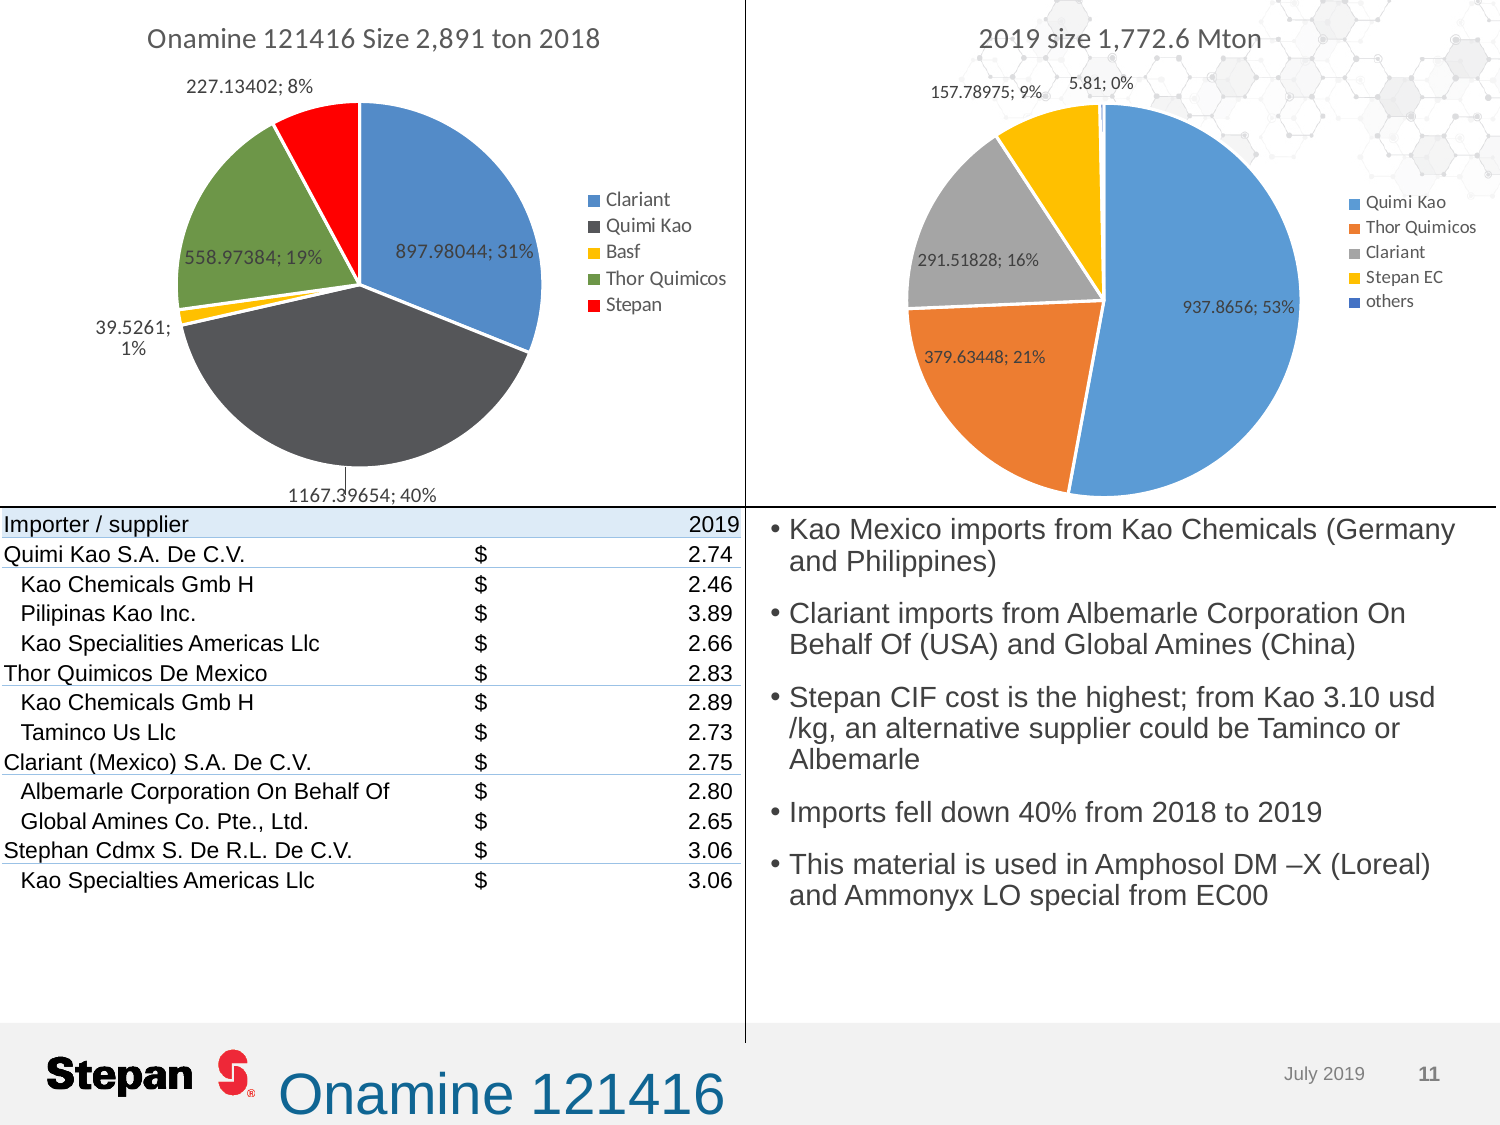

### Chart: Onamine 121416 Size 2,891 ton 2018

| Category |  |
|---|---|
| Clariant | 897.9804399999999 |
| Quimi Kao | 1167.3965400000006 |
| Basf | 39.5261 |
| Thor Quimicos | 558.9738399999999 |
| Stepan | 227.13402 |

### Chart: 2019 size 1,772.6 Mton

| Category |  |
|---|---|
| Quimi Kao | 937.8656000000001 |
| Thor Quimicos | 379.63448000000005 |
| Clariant | 291.51828 |
| Stepan EC | 157.78975 |
| others | 5.81 |
Kao Mexico imports from Kao Chemicals (Germany and Philippines)
Clariant imports from Albemarle Corporation On Behalf Of (USA) and Global Amines (China)
Stepan CIF cost is the highest; from Kao 3.10 usd /kg, an alternative supplier could be Taminco or Albemarle
Imports fell down 40% from 2018 to 2019
This material is used in Amphosol DM –X (Loreal) and Ammonyx LO special from EC00

| Importer / supplier | 2019 |
| --- | --- |
| Quimi Kao S.A. De C.V. | $ 2.74 |
| Kao Chemicals Gmb H | $ 2.46 |
| Pilipinas Kao Inc. | $ 3.89 |
| Kao Specialities Americas Llc | $ 2.66 |
| Thor Quimicos De Mexico | $ 2.83 |
| Kao Chemicals Gmb H | $ 2.89 |
| Taminco Us Llc | $ 2.73 |
| Clariant (Mexico) S.A. De C.V. | $ 2.75 |
| Albemarle Corporation On Behalf Of | $ 2.80 |
| Global Amines Co. Pte., Ltd. | $ 2.65 |
| Stephan Cdmx S. De R.L. De C.V. | $ 3.06 |
| Kao Specialties Americas Llc | $ 3.06 |
July 2019
11
Onamine 121416